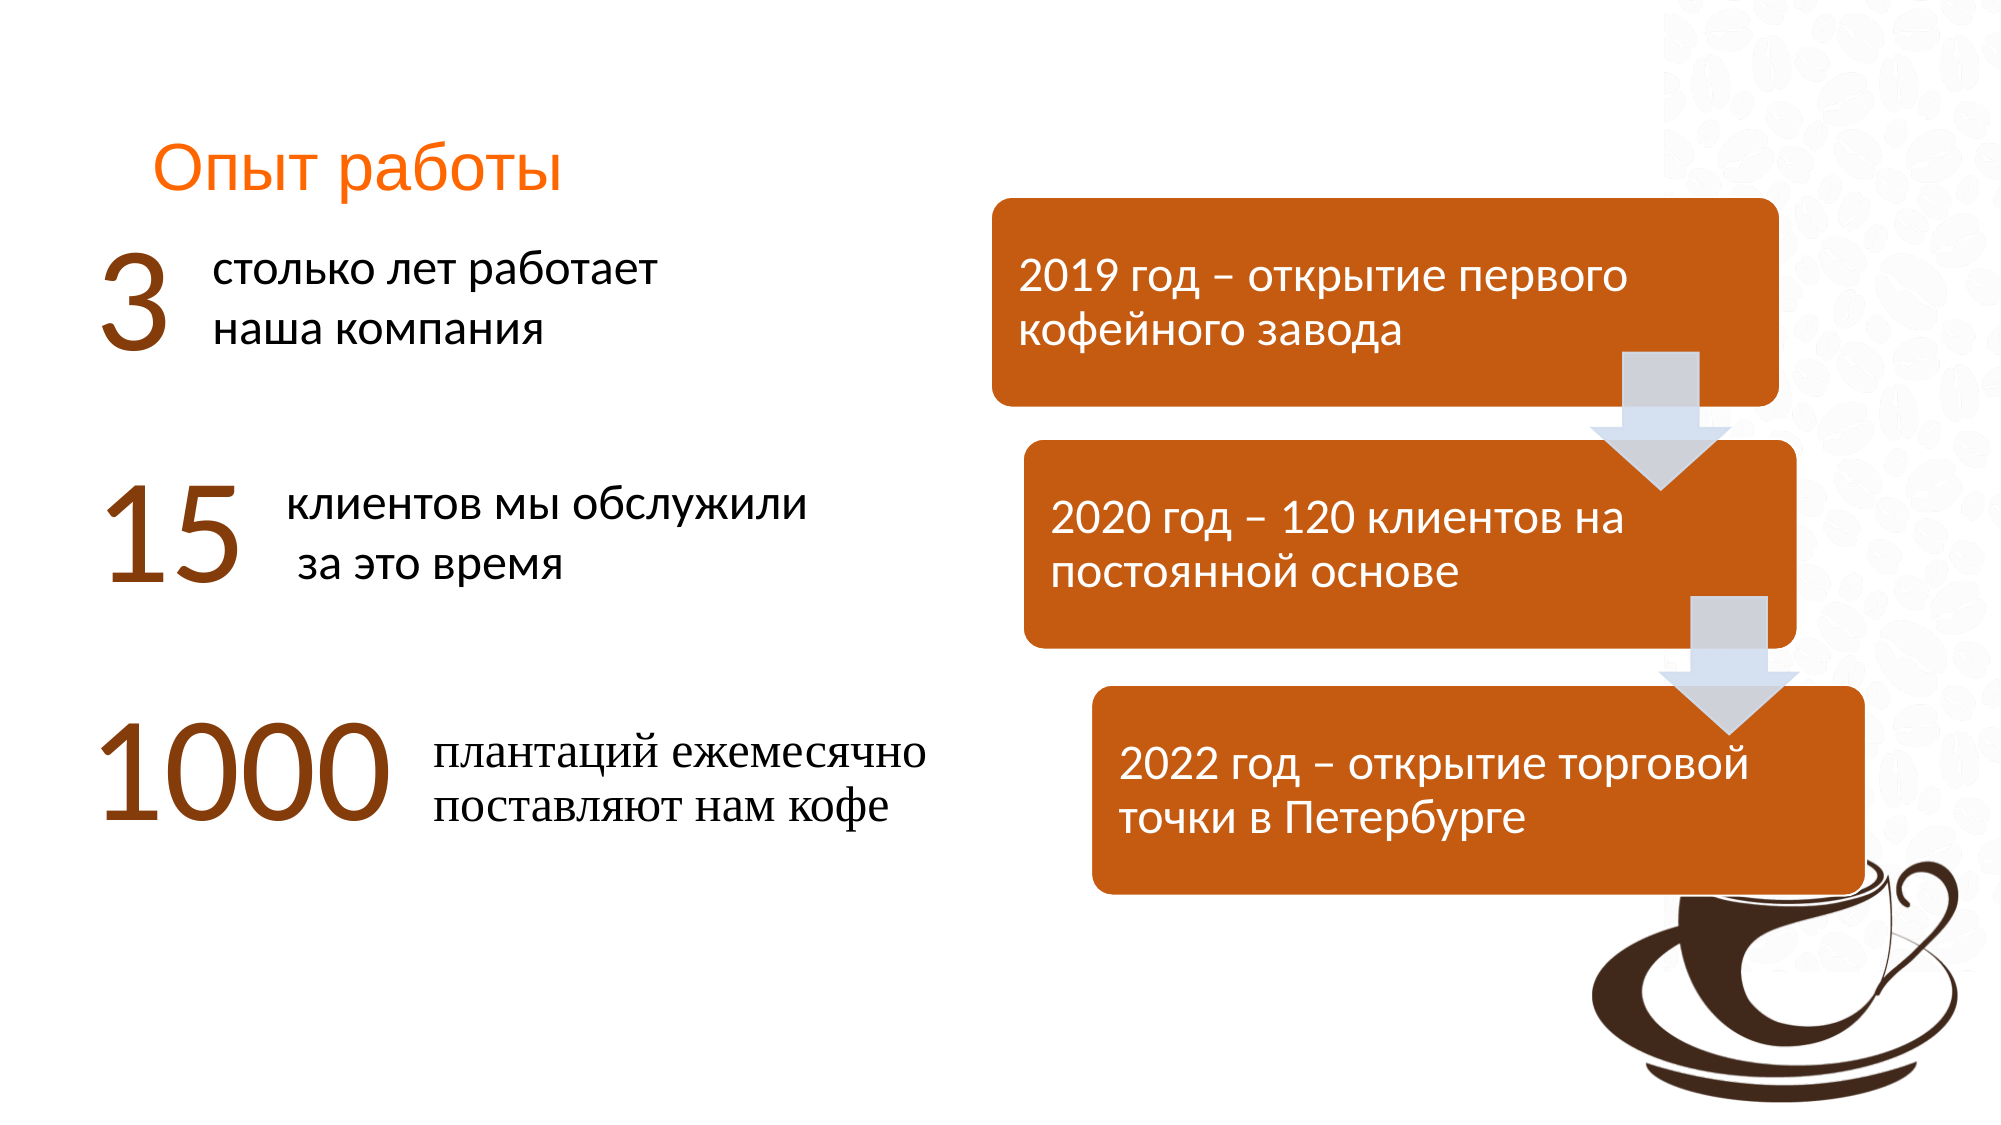

# Опыт работы
3
2019 год – открытие первого кофейного завода
2020 год – 120 клиентов на постоянной основе
2022 год – открытие торговой точки в Петербурге

столько лет работает наша компания
15
клиентов мы обслужили
 за это время

плантаций ежемесячно поставляют нам кофе
1000